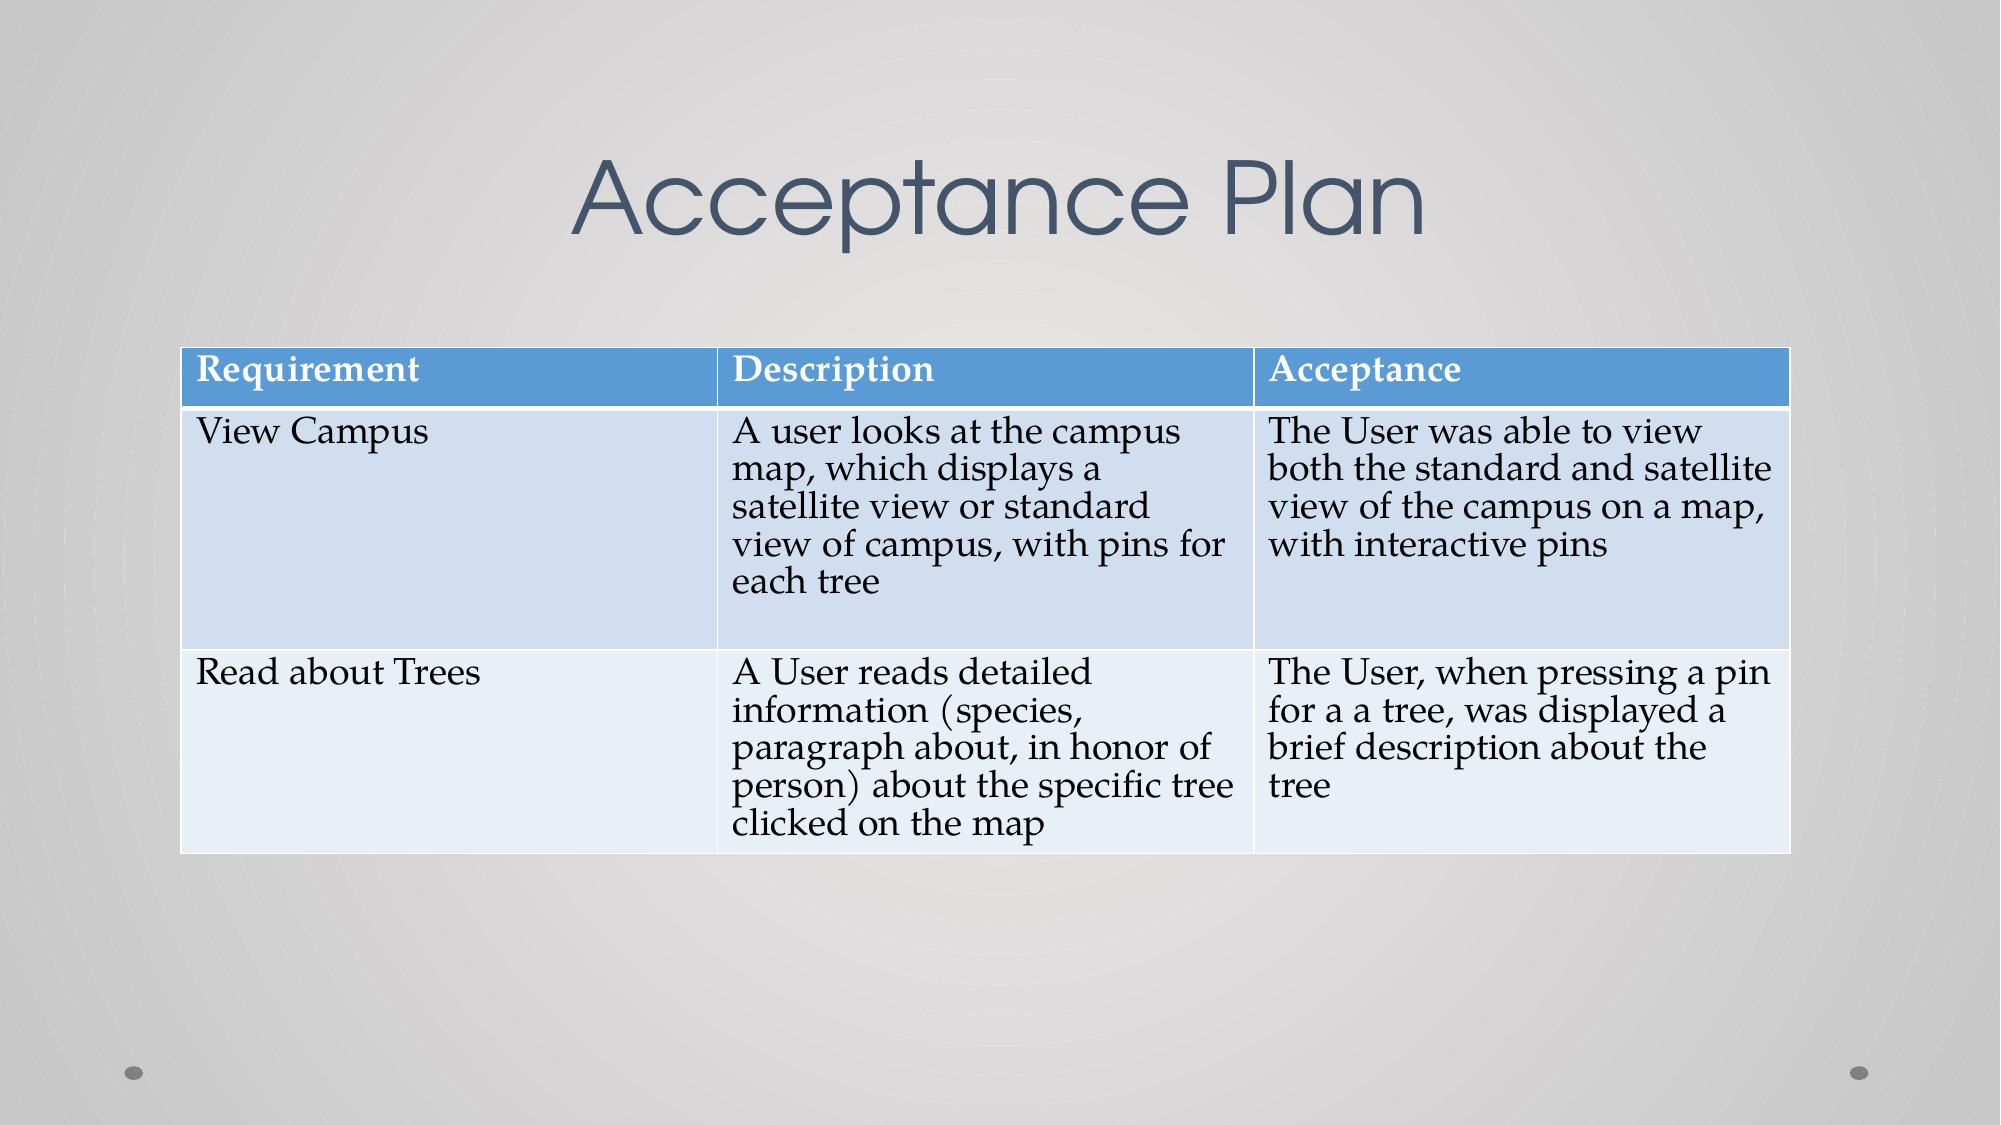

# Acceptance Plan
| Requirement | Description | Acceptance |
| --- | --- | --- |
| View Campus | A user looks at the campus map, which displays a satellite view or standard view of campus, with pins for each tree | The User was able to view both the standard and satellite view of the campus on a map, with interactive pins |
| Read about Trees | A User reads detailed information (species, paragraph about, in honor of person) about the specific tree clicked on the map | The User, when pressing a pin for a a tree, was displayed a brief description about the tree |